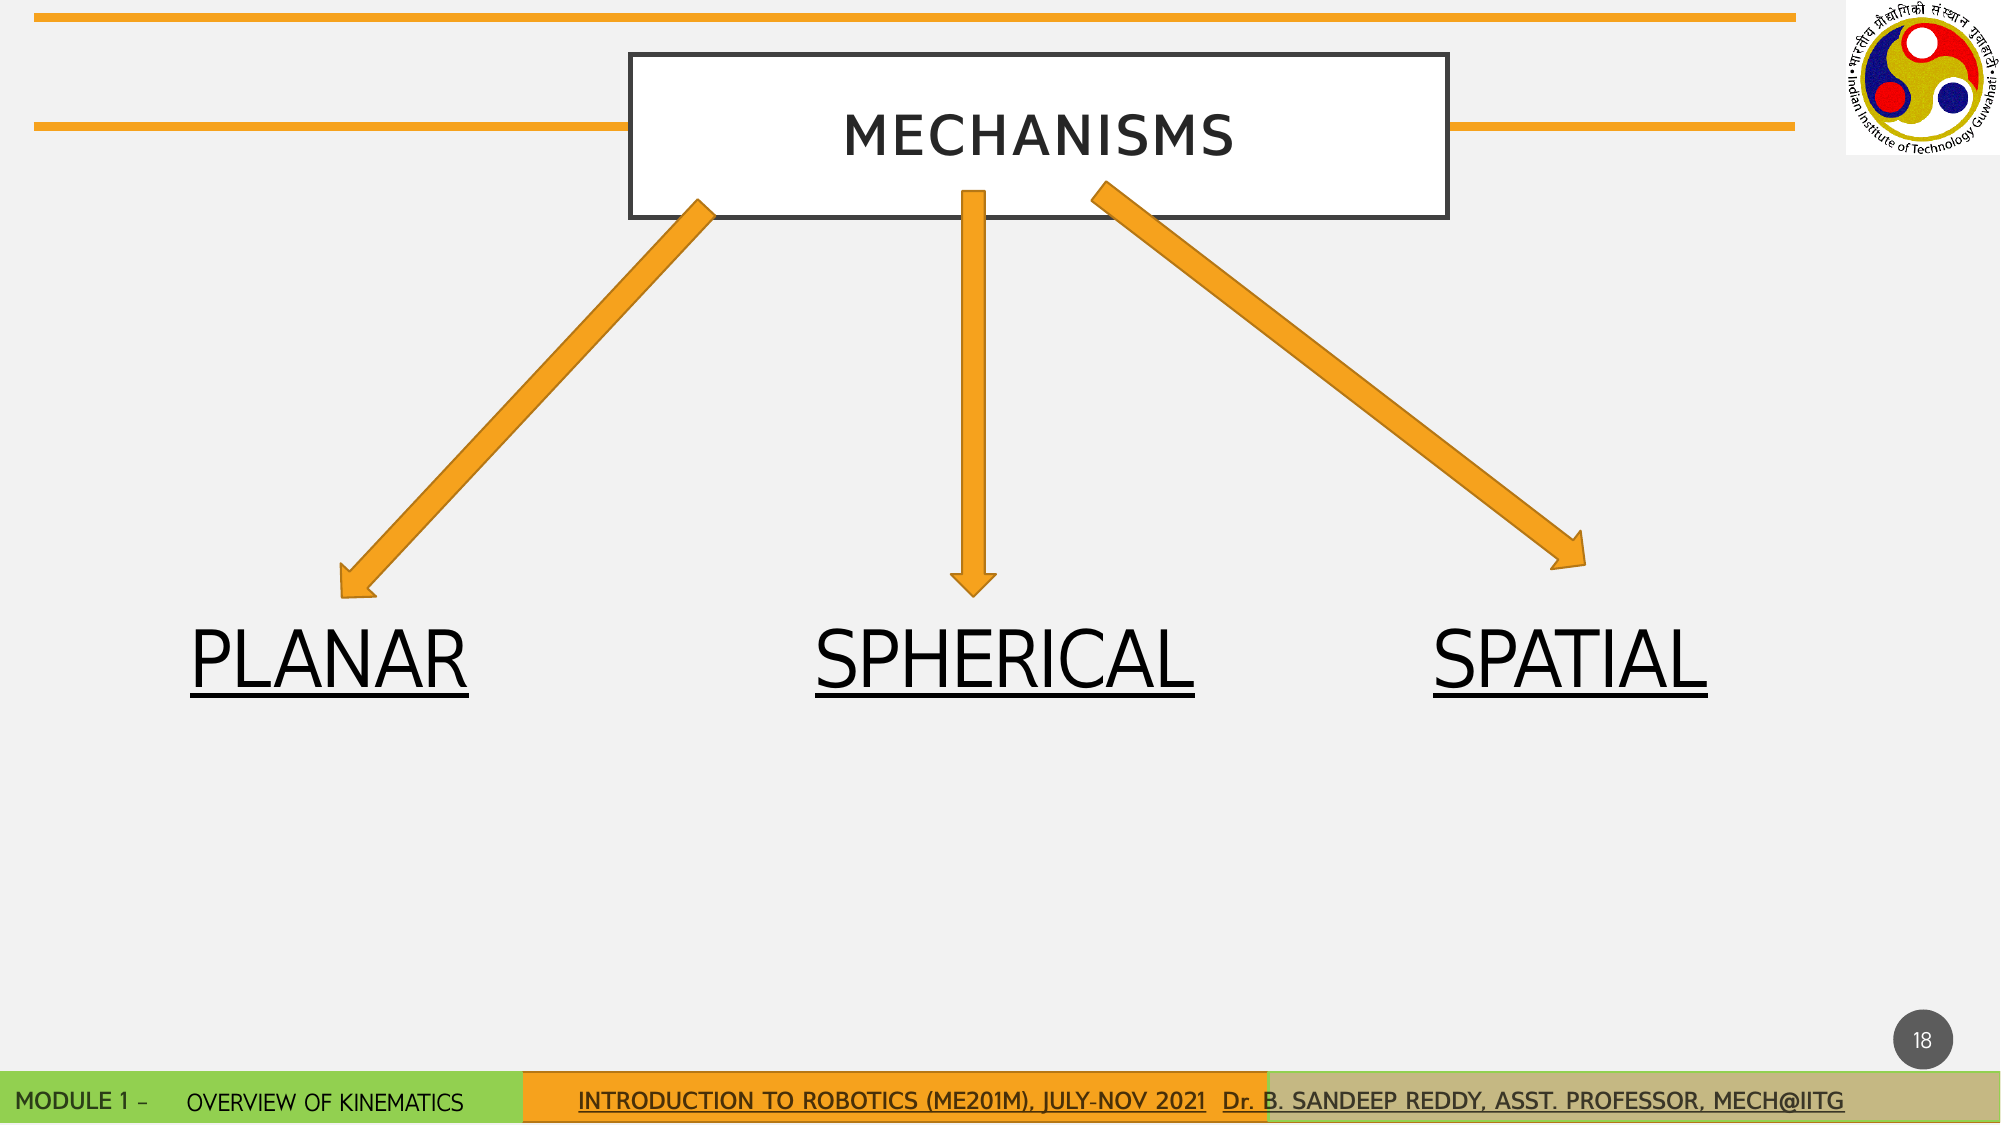

MECHANISMS

PLANAR
SPHERICAL
SPATIAL
18
OVERVIEW OF KINEMATICS